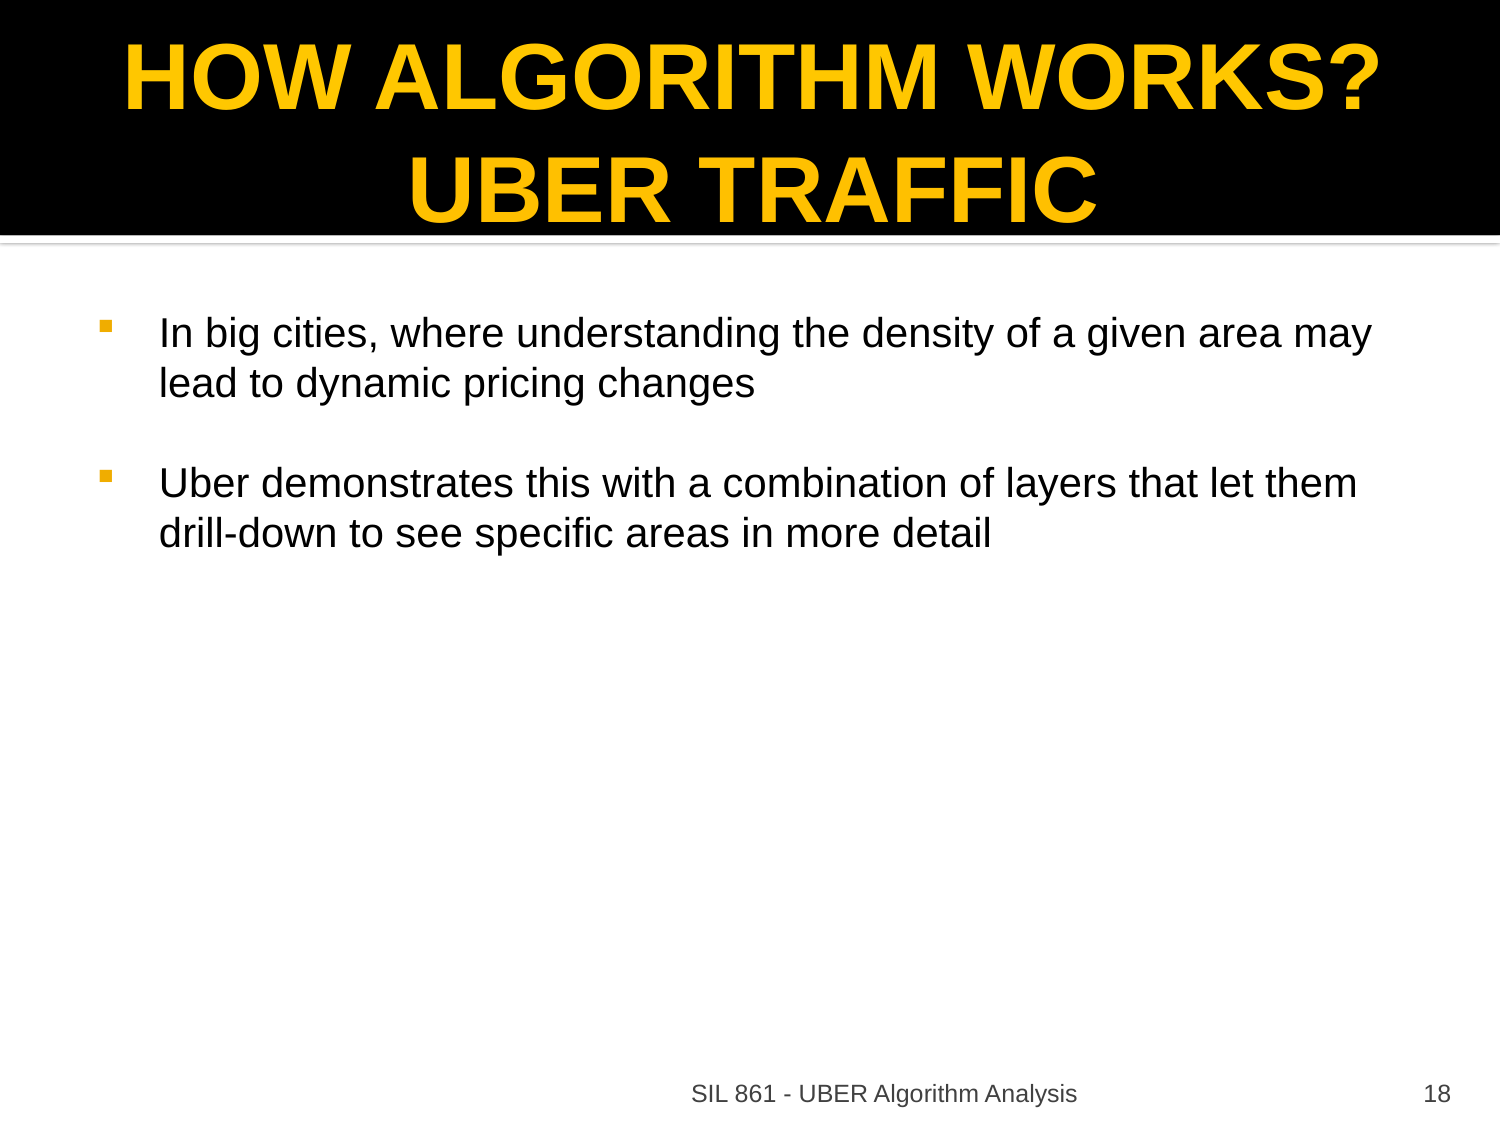

HOW ALGORITHM WORKS?
UBER TRAFFIC
In big cities, where understanding the density of a given area may lead to dynamic pricing changes

Uber demonstrates this with a combination of layers that let them drill-down to see specific areas in more detail
SIL 861 - UBER Algorithm Analysis
18